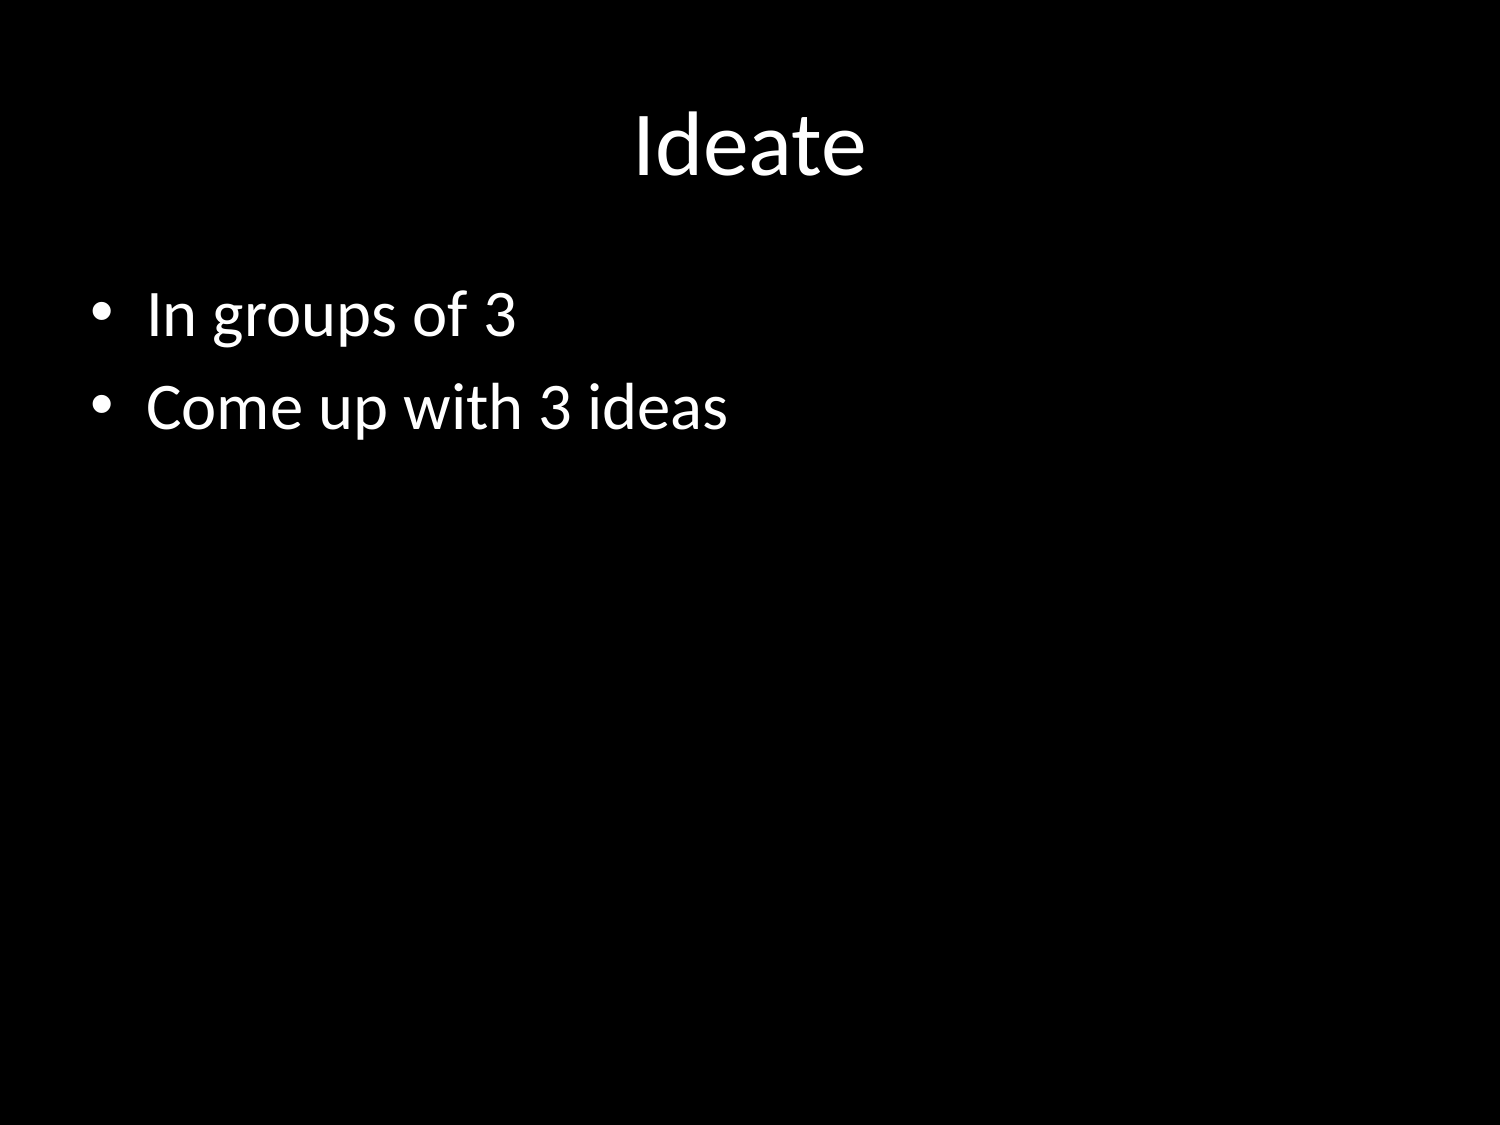

# Ideate
In groups of 3
Come up with 3 ideas